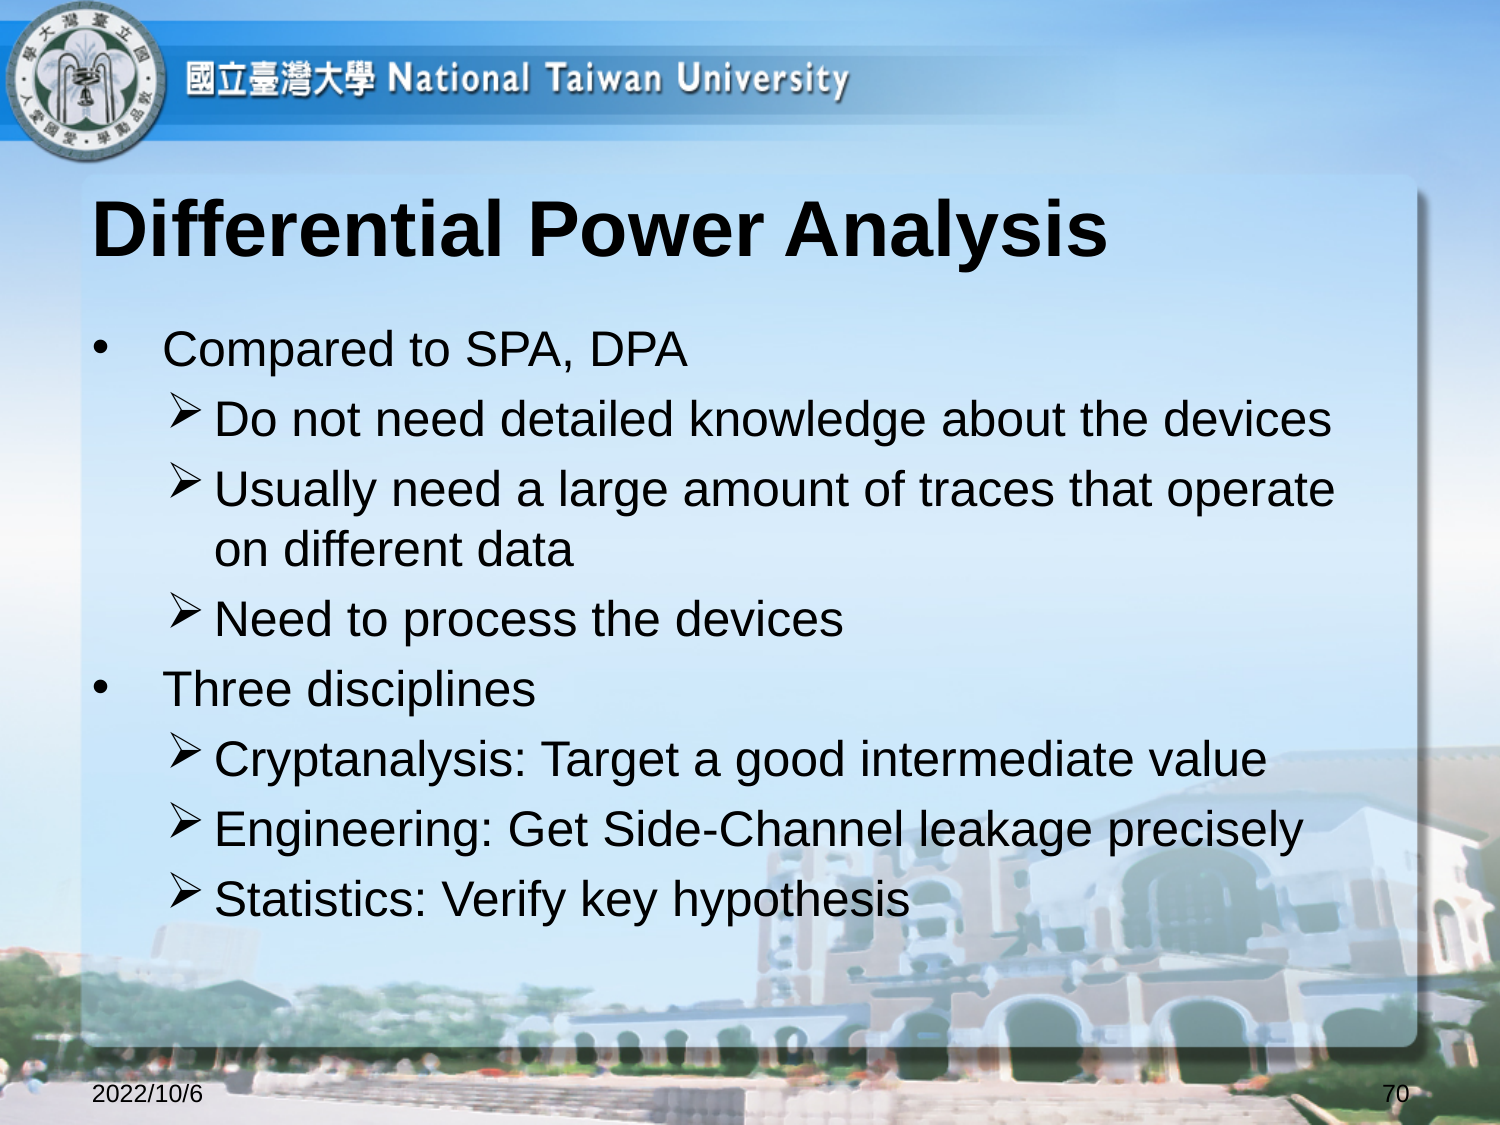

# Differential Power Analysis
 Compared to SPA, DPA
Do not need detailed knowledge about the devices
Usually need a large amount of traces that operate on different data
Need to process the devices
 Three disciplines
Cryptanalysis: Target a good intermediate value
Engineering: Get Side-Channel leakage precisely
Statistics: Verify key hypothesis
2022/10/6
70